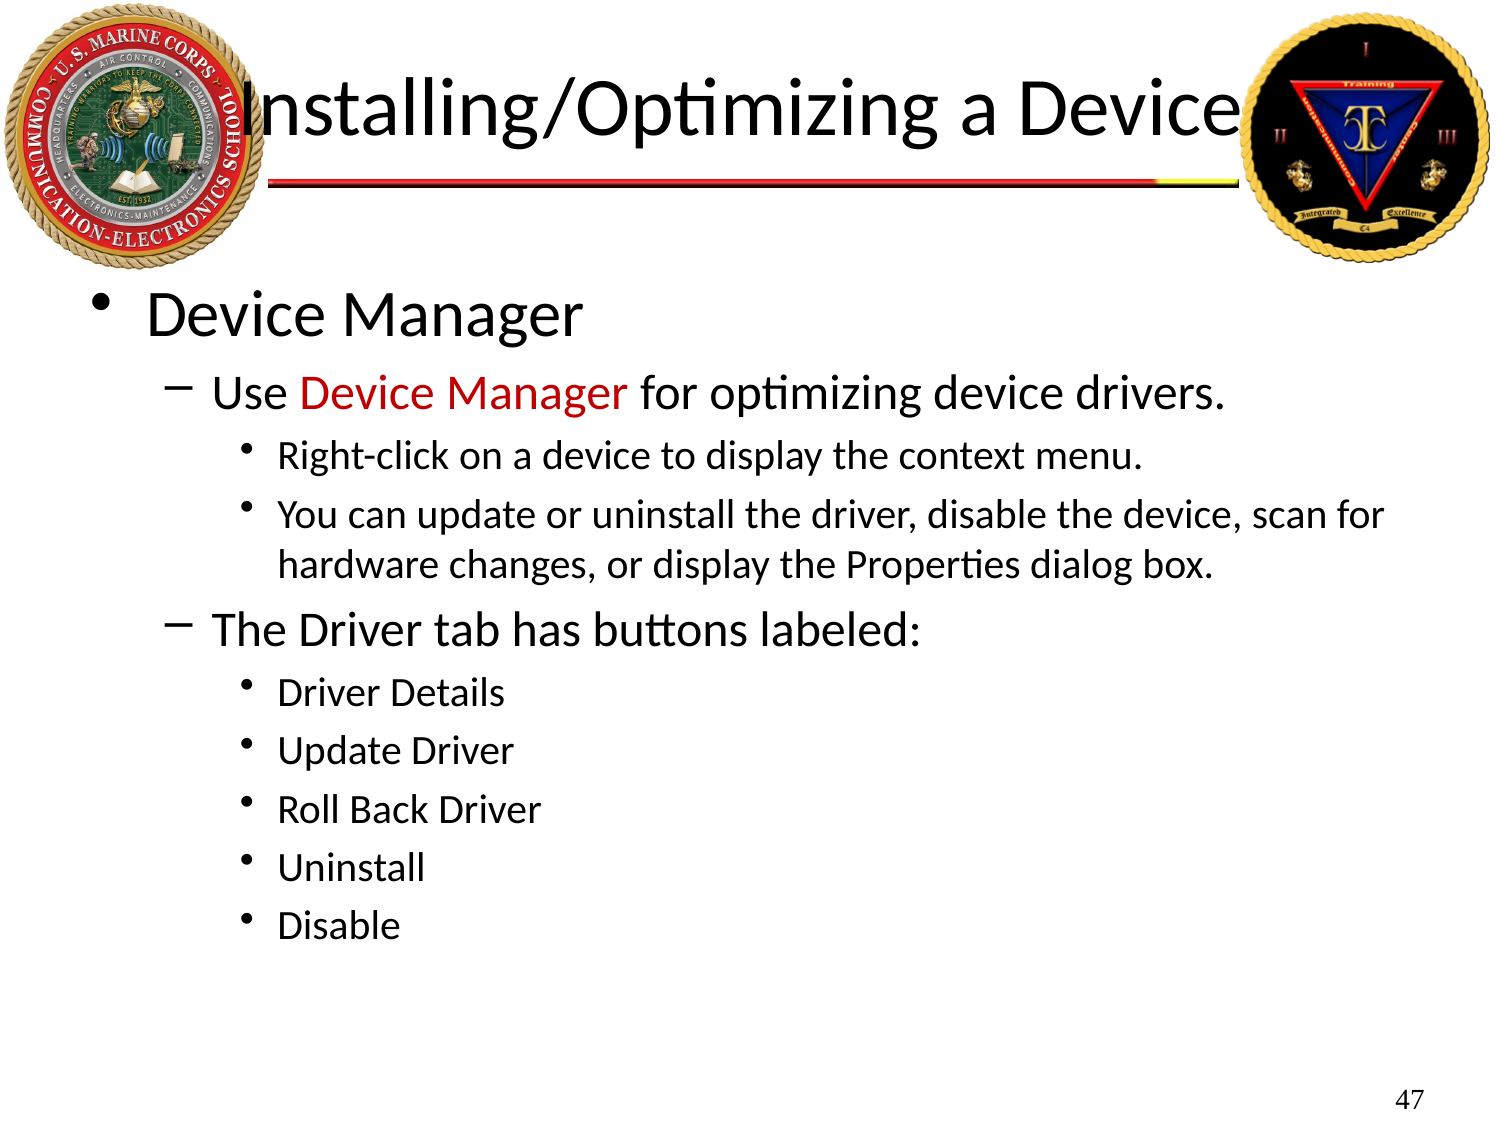

# Installing/Optimizing a Device
Device Manager
Use Device Manager for optimizing device drivers.
Right-click on a device to display the context menu.
You can update or uninstall the driver, disable the device, scan for hardware changes, or display the Properties dialog box.
The Driver tab has buttons labeled:
Driver Details
Update Driver
Roll Back Driver
Uninstall
Disable